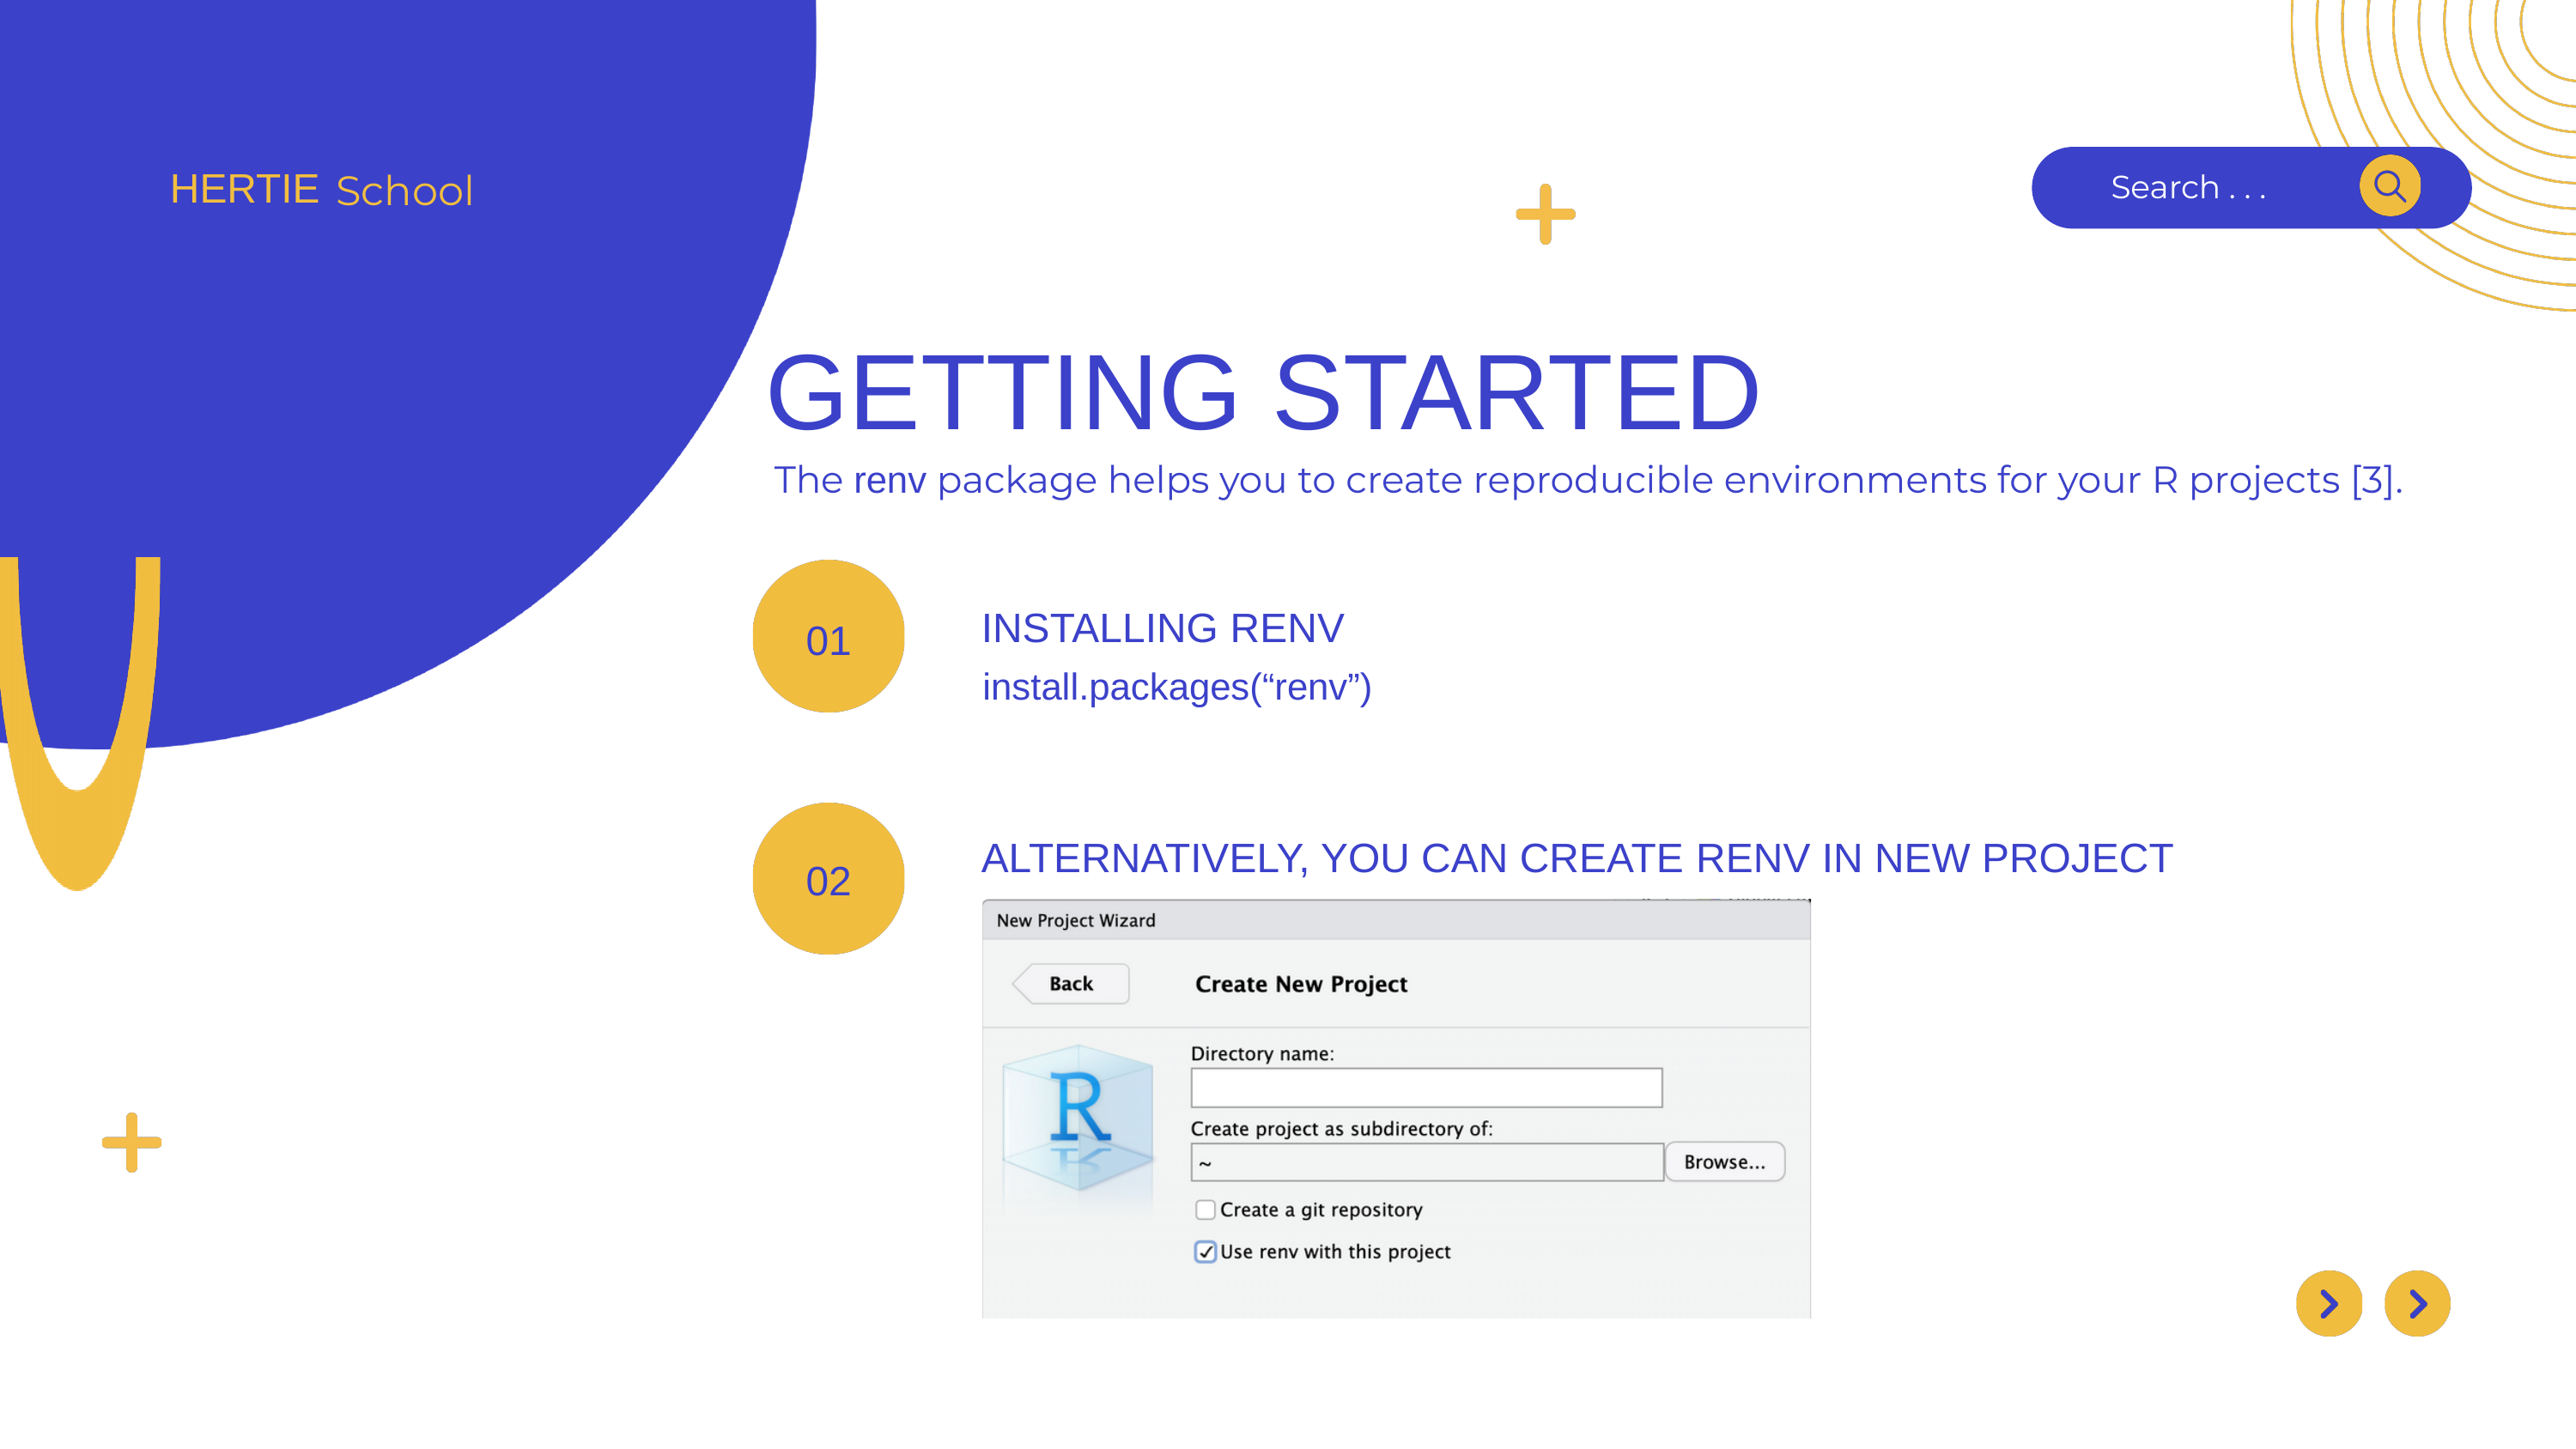

HERTIE

School
Search . . .

GETTING STARTED
The renv package helps you to create reproducible environments for your R projects [3].

INSTALLING RENV
01

install.packages(“renv”)

ALTERNATIVELY, YOU CAN CREATE RENV IN NEW PROJECT
02